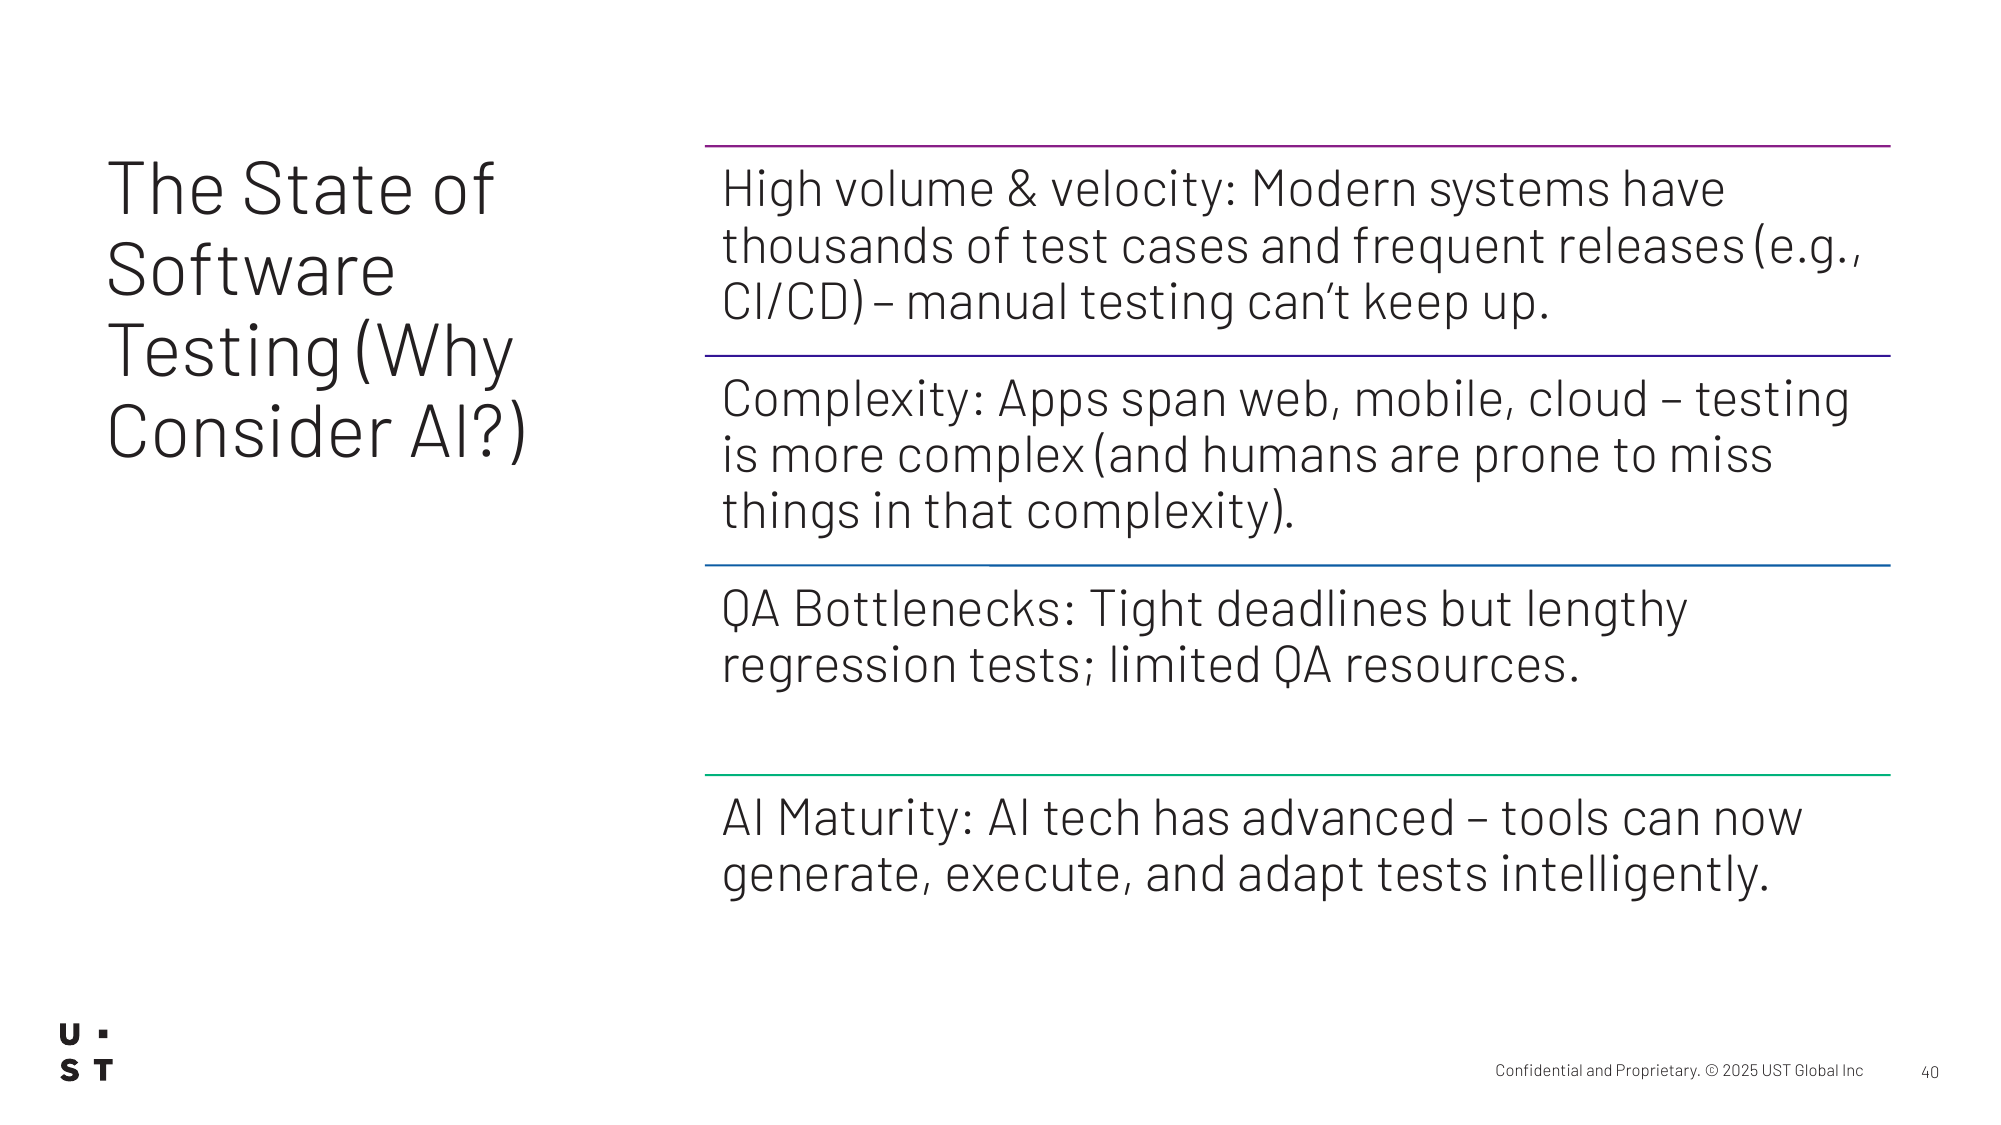

High volume & velocity: Modern systems have thousands of test cases and frequent releases (e.g., CI/CD) – manual testing can’t keep up.
Complexity: Apps span web, mobile, cloud – testing is more complex (and humans are prone to miss things in that complexity).
QA Bottlenecks: Tight deadlines but lengthy regression tests; limited QA resources.
AI Maturity: AI tech has advanced – tools can now generate, execute, and adapt tests intelligently.
# The State of Software Testing (Why Consider AI?)